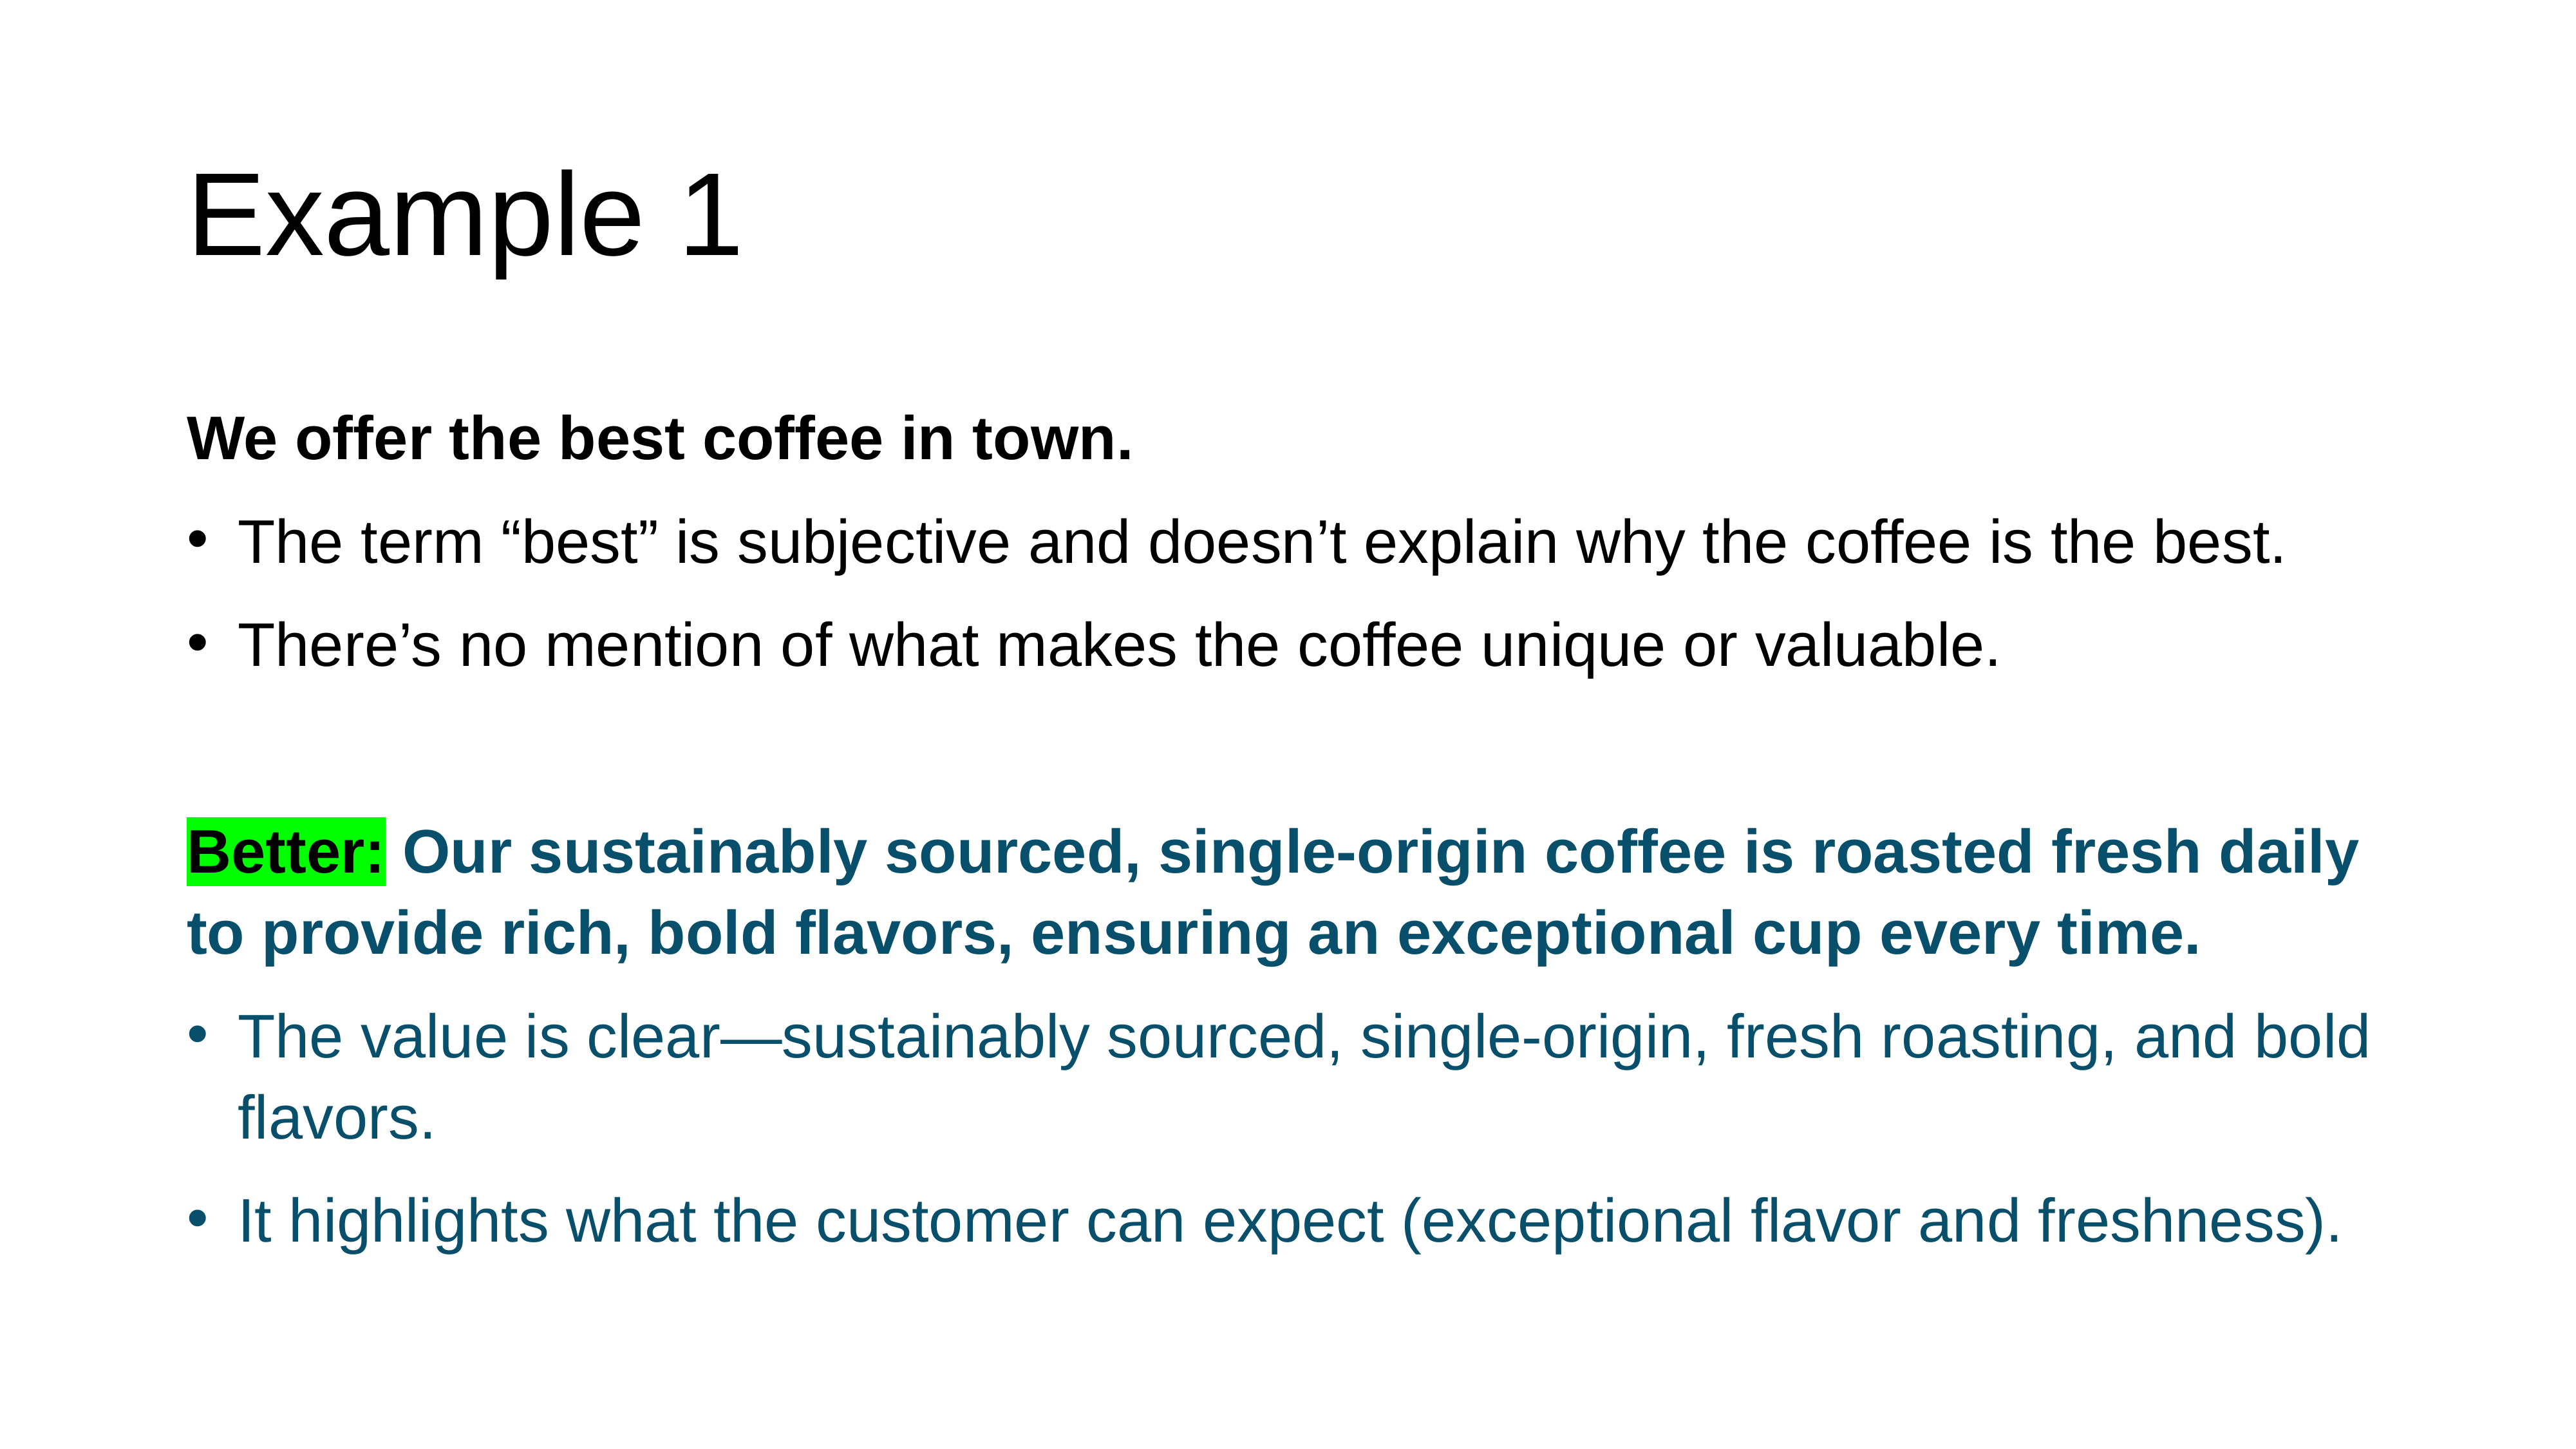

# Example 1
We offer the best coffee in town.
The term “best” is subjective and doesn’t explain why the coffee is the best.
There’s no mention of what makes the coffee unique or valuable.

Better: Our sustainably sourced, single-origin coffee is roasted fresh daily to provide rich, bold flavors, ensuring an exceptional cup every time.
The value is clear—sustainably sourced, single-origin, fresh roasting, and bold flavors.
It highlights what the customer can expect (exceptional flavor and freshness).